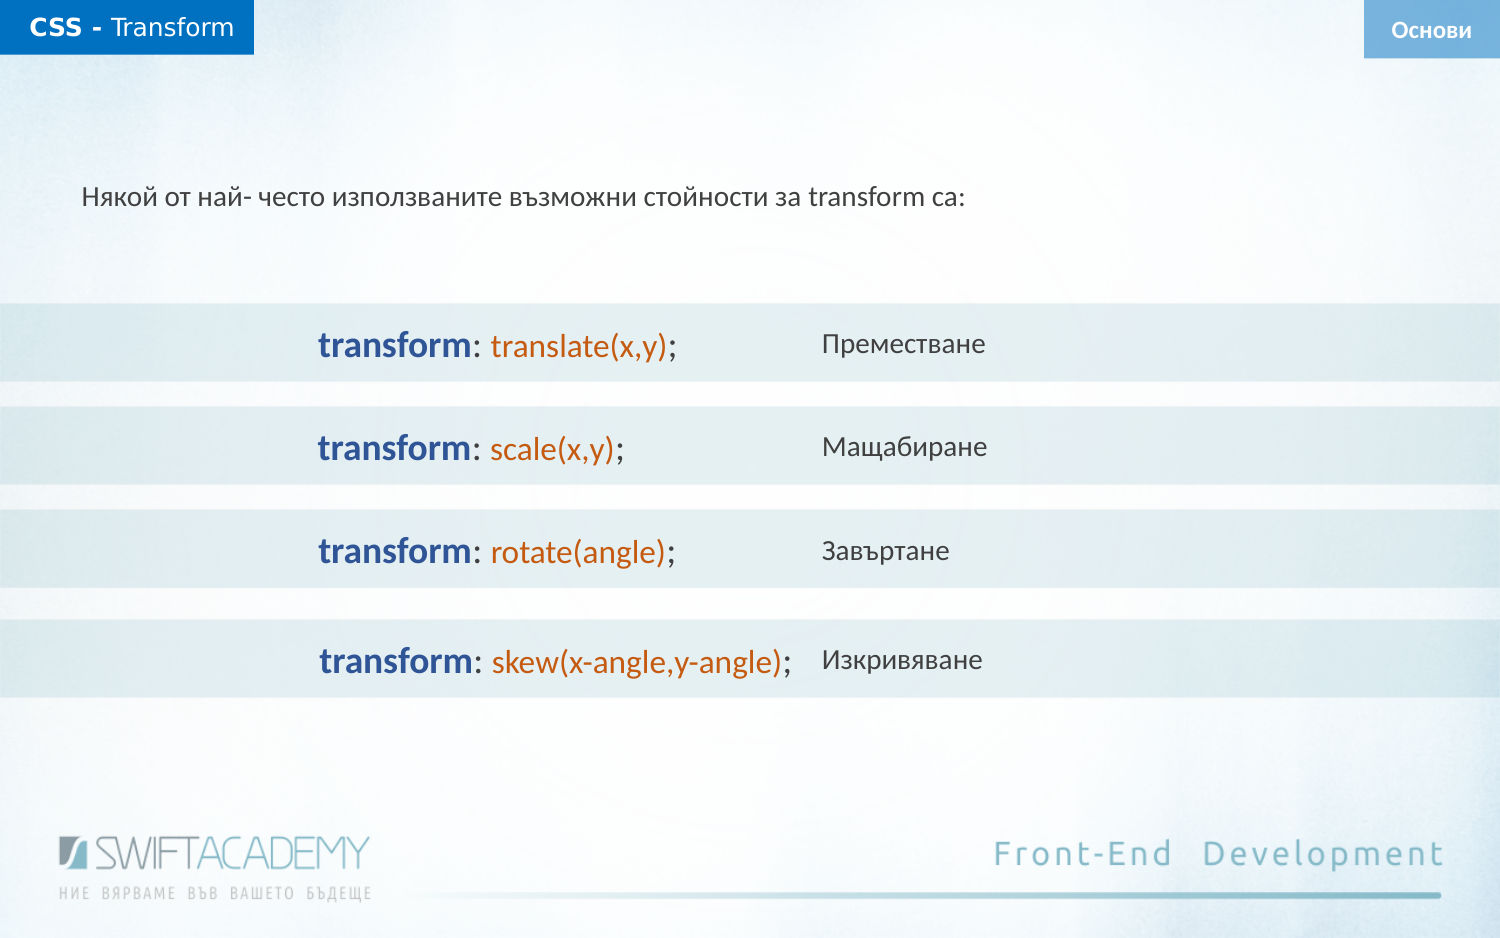

CSS - Transform
Основи
Някой от най- често използваните възможни стойности за transform са:

transform: translate(x,y);
Преместване

transform: scale(x,y);
Мащабиране

transform: rotate(angle);
Завъртане

transform: skew(x-angle,y-angle);
Изкривяване